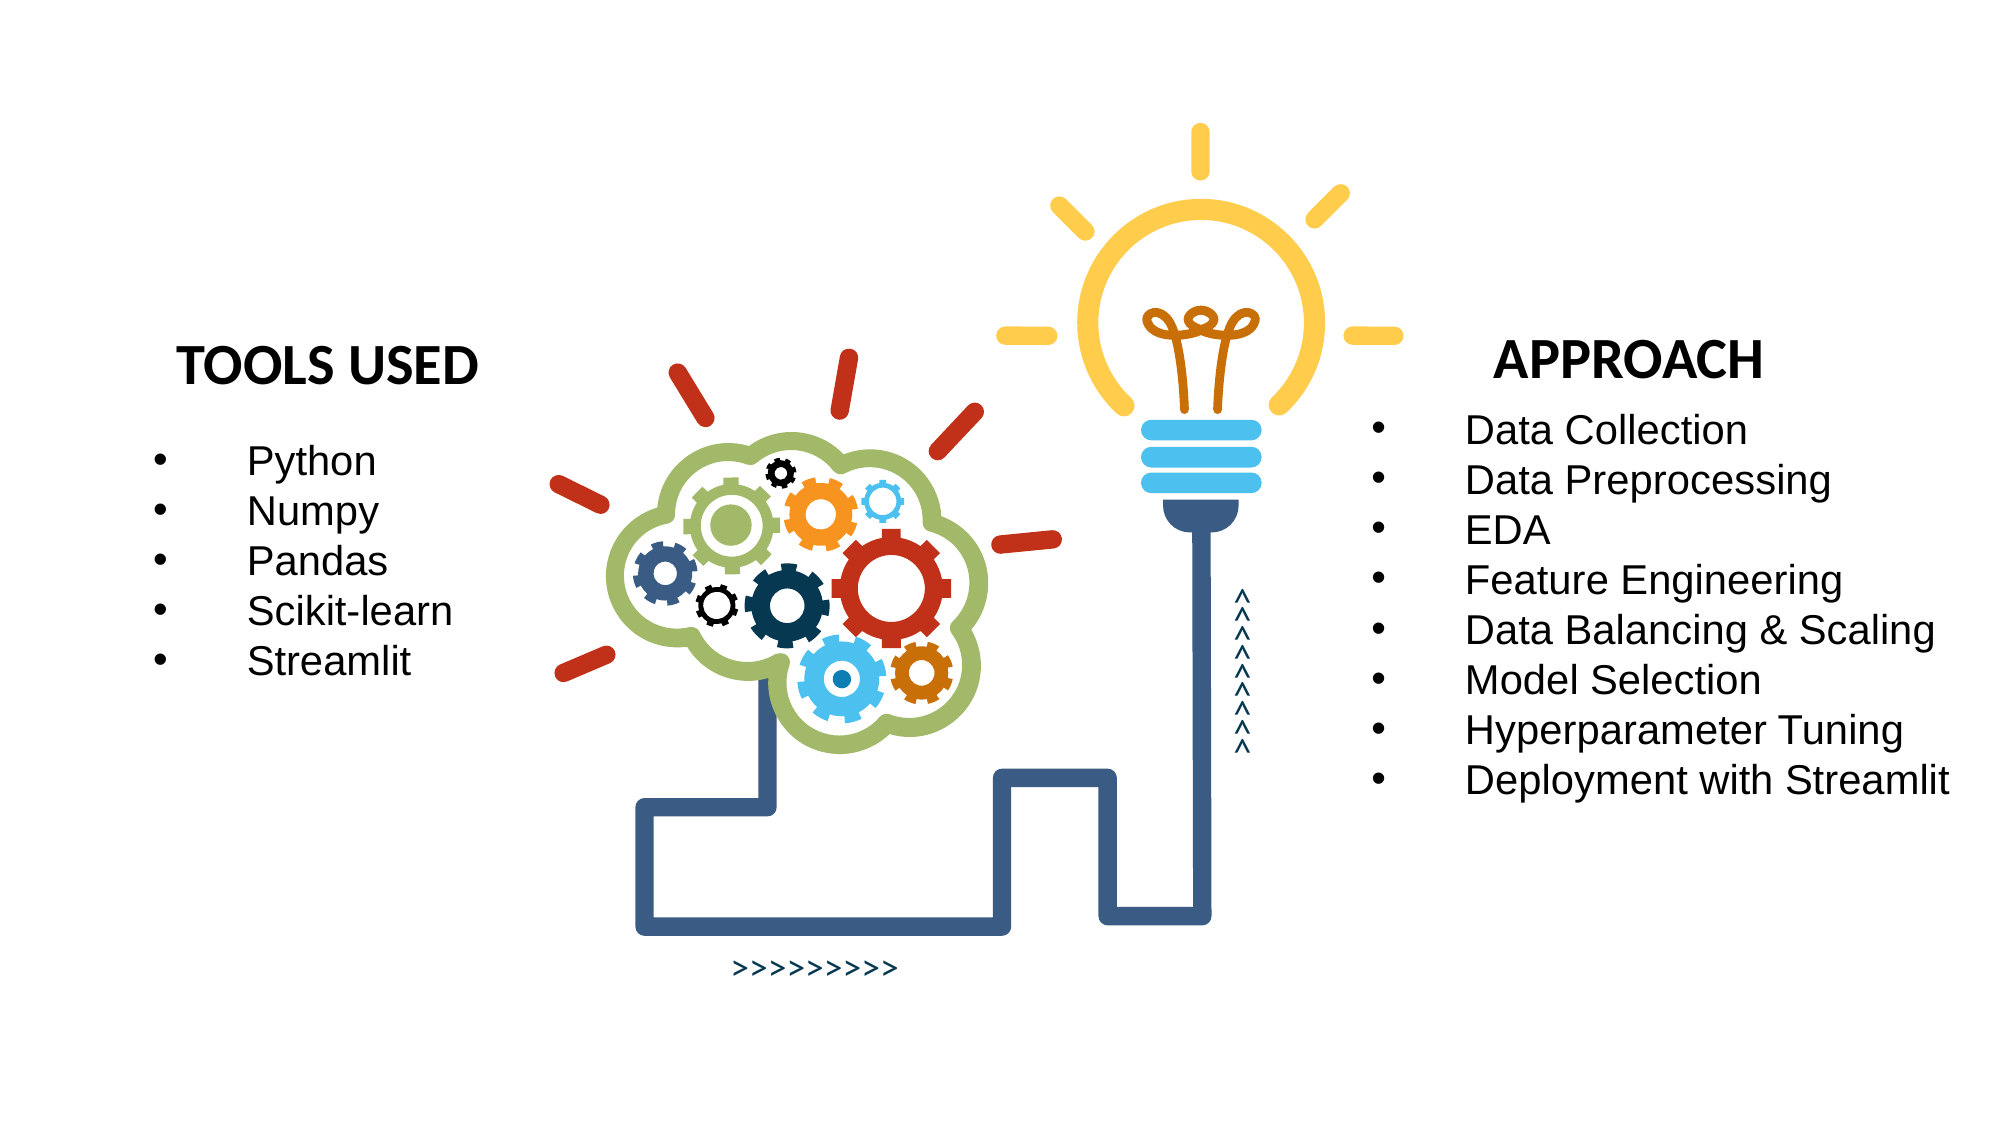

>>>>>>>>>

>>>>>>>>>
APPROACH
TOOLS USED
Data Collection
Data Preprocessing
EDA
Feature Engineering
Data Balancing & Scaling
Model Selection
Hyperparameter Tuning
Deployment with Streamlit
Python
Numpy
Pandas
Scikit-learn
Streamlit